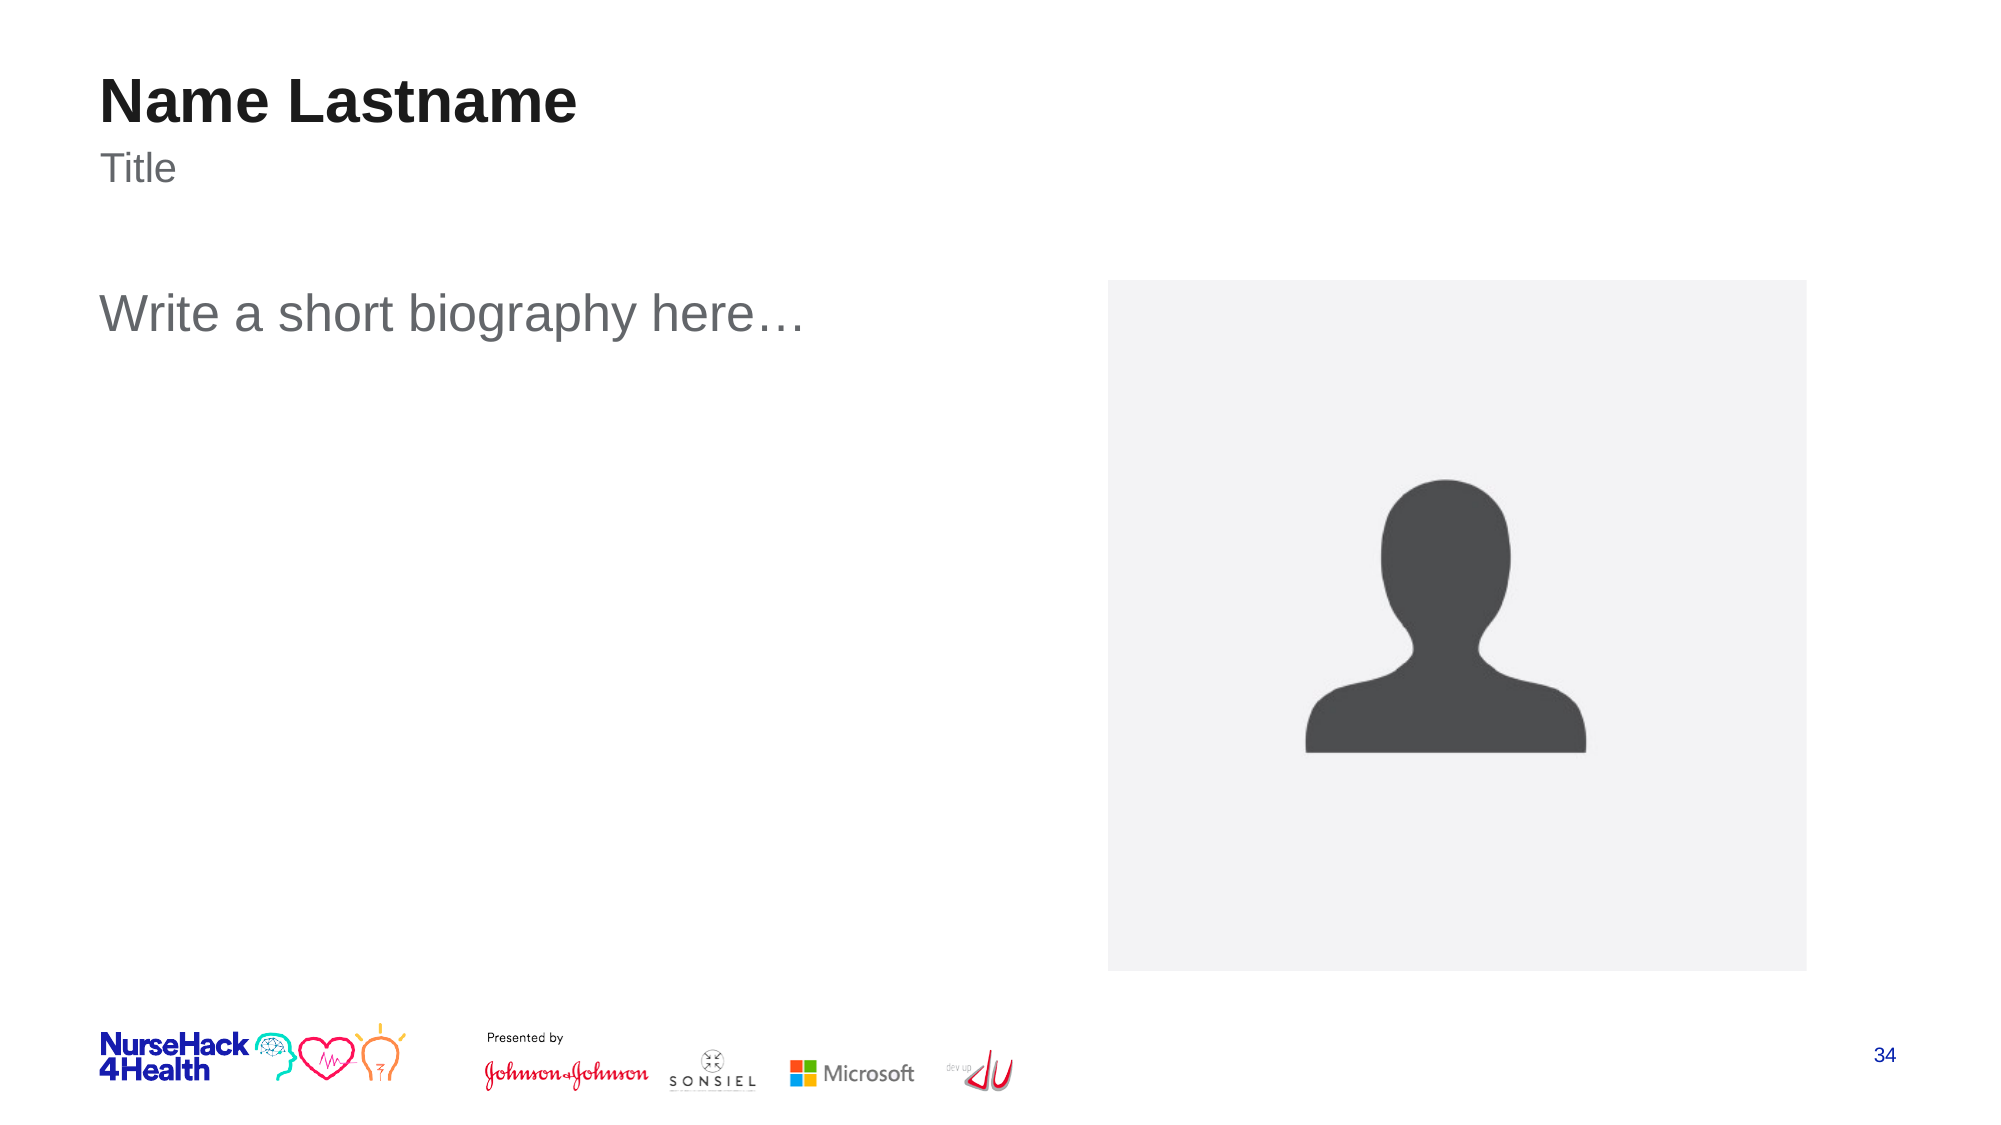

Name Lastname
Title
Write a short biography here…

34